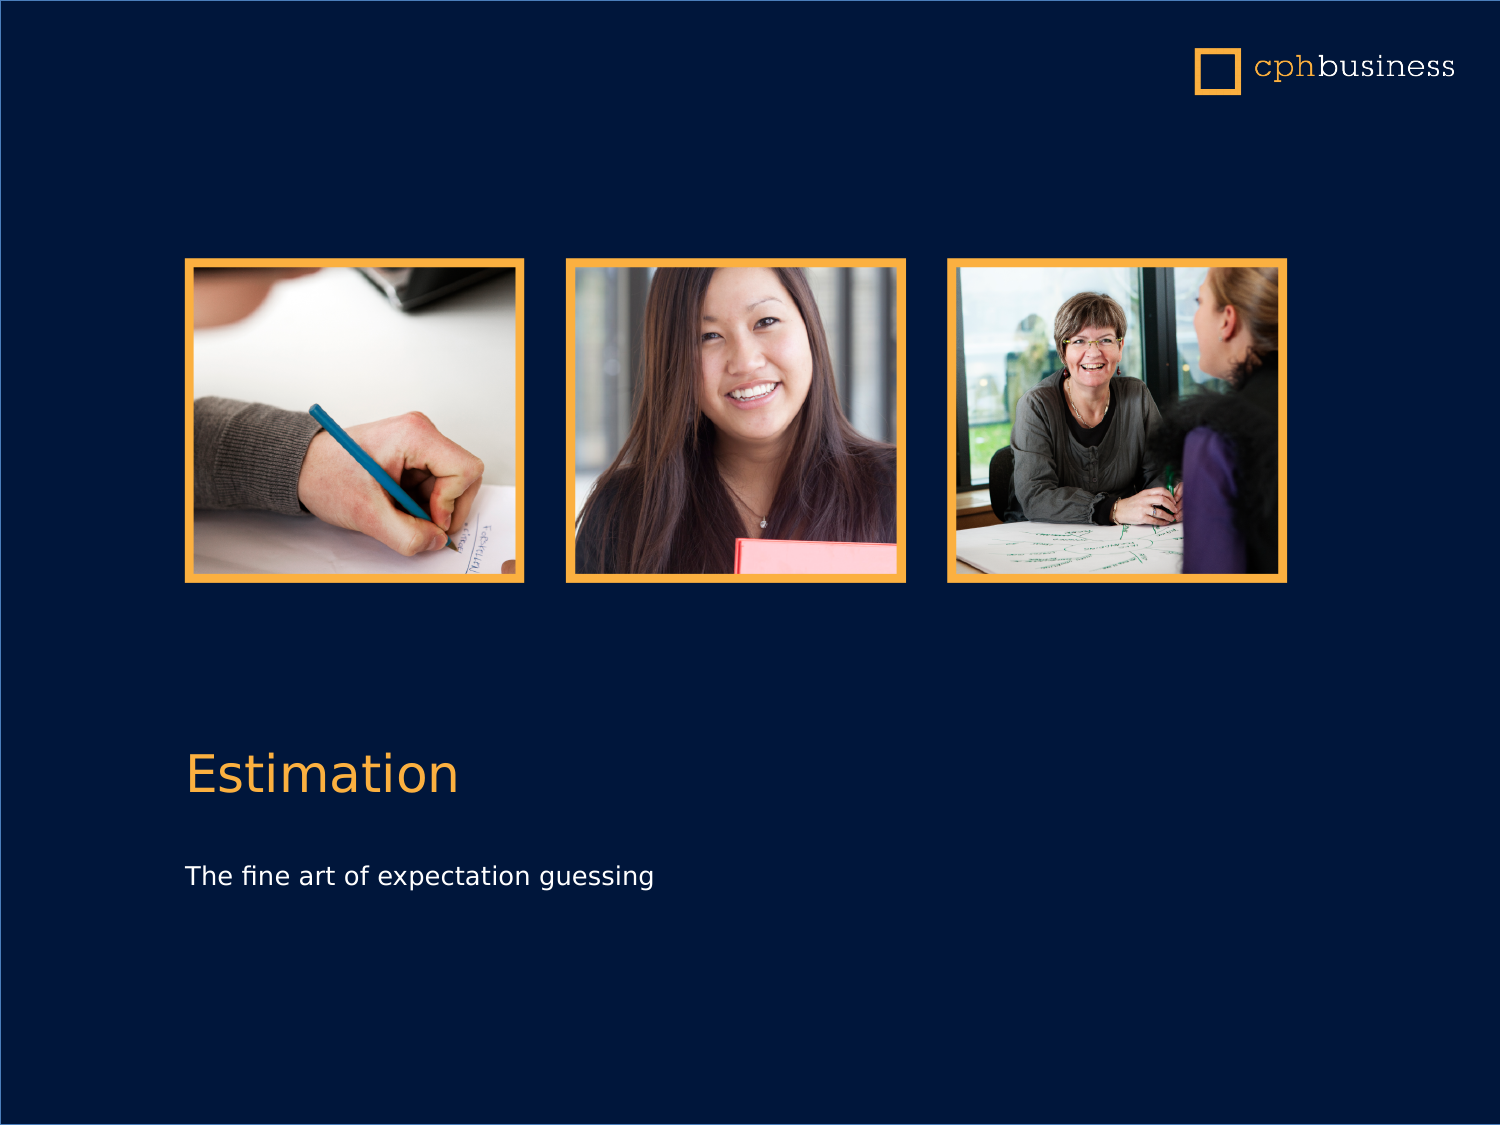

Estimation
The fine art of expectation guessing